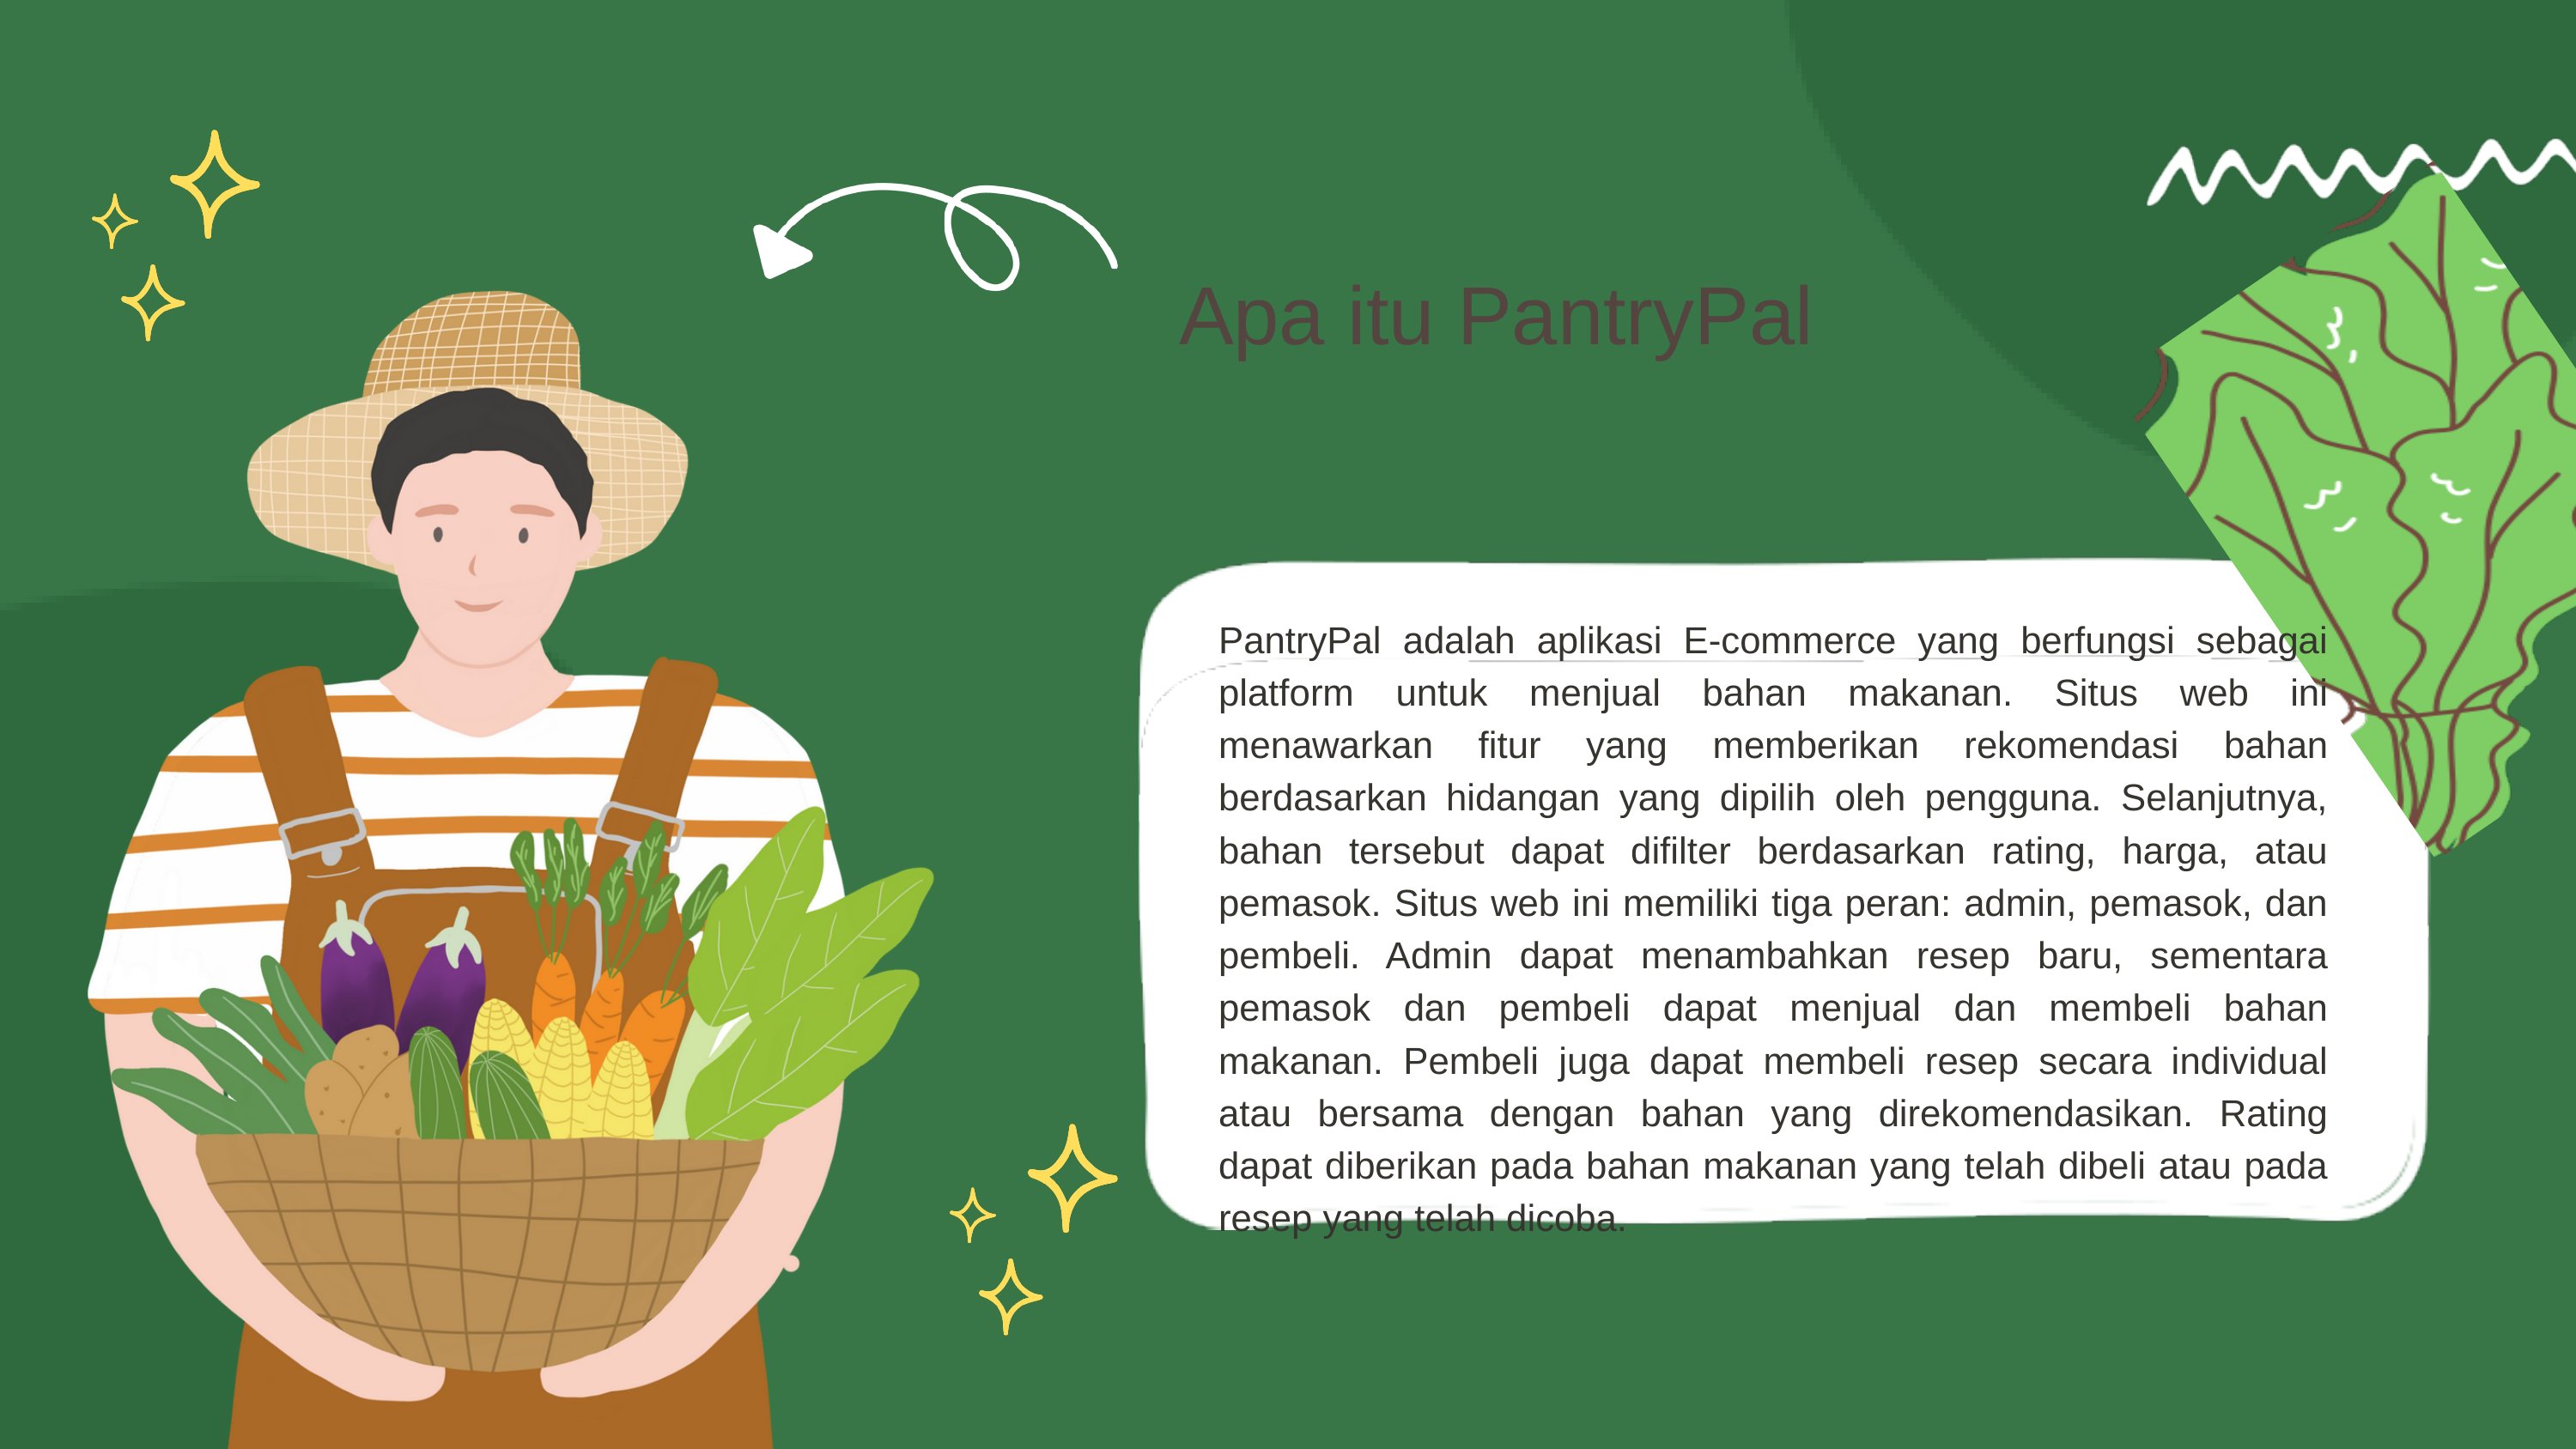

Apa itu PantryPal

PantryPal adalah aplikasi E-commerce yang berfungsi sebagai platform untuk menjual bahan makanan. Situs web ini menawarkan fitur yang memberikan rekomendasi bahan berdasarkan hidangan yang dipilih oleh pengguna. Selanjutnya, bahan tersebut dapat difilter berdasarkan rating, harga, atau pemasok. Situs web ini memiliki tiga peran: admin, pemasok, dan pembeli. Admin dapat menambahkan resep baru, sementara pemasok dan pembeli dapat menjual dan membeli bahan makanan. Pembeli juga dapat membeli resep secara individual atau bersama dengan bahan yang direkomendasikan. Rating dapat diberikan pada bahan makanan yang telah dibeli atau pada resep yang telah dicoba.